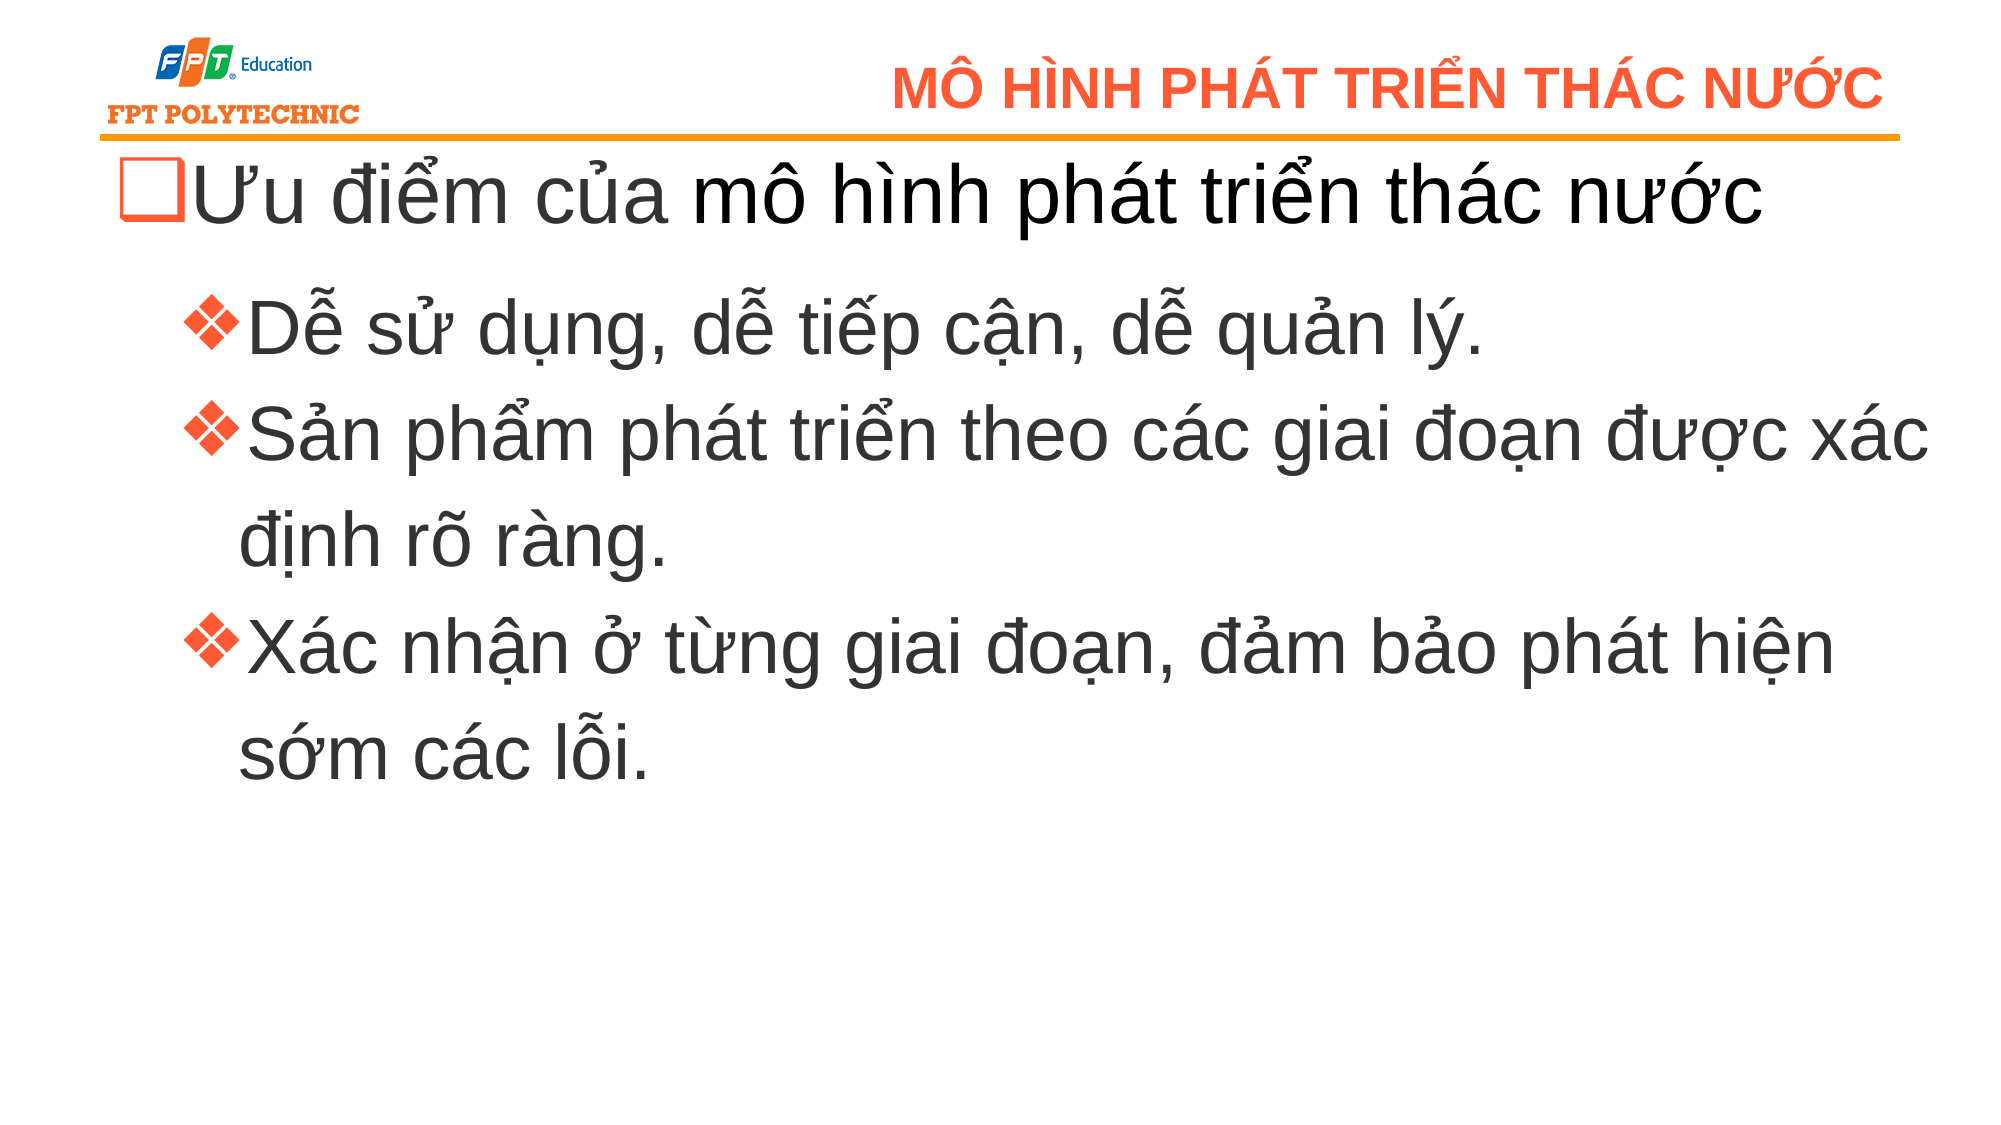

# mô hình phát triển thác nước
Ưu điểm của mô hình phát triển thác nước
Dễ sử dụng, dễ tiếp cận, dễ quản lý.
Sản phẩm phát triển theo các giai đoạn được xác định rõ ràng.
Xác nhận ở từng giai đoạn, đảm bảo phát hiện sớm các lỗi.